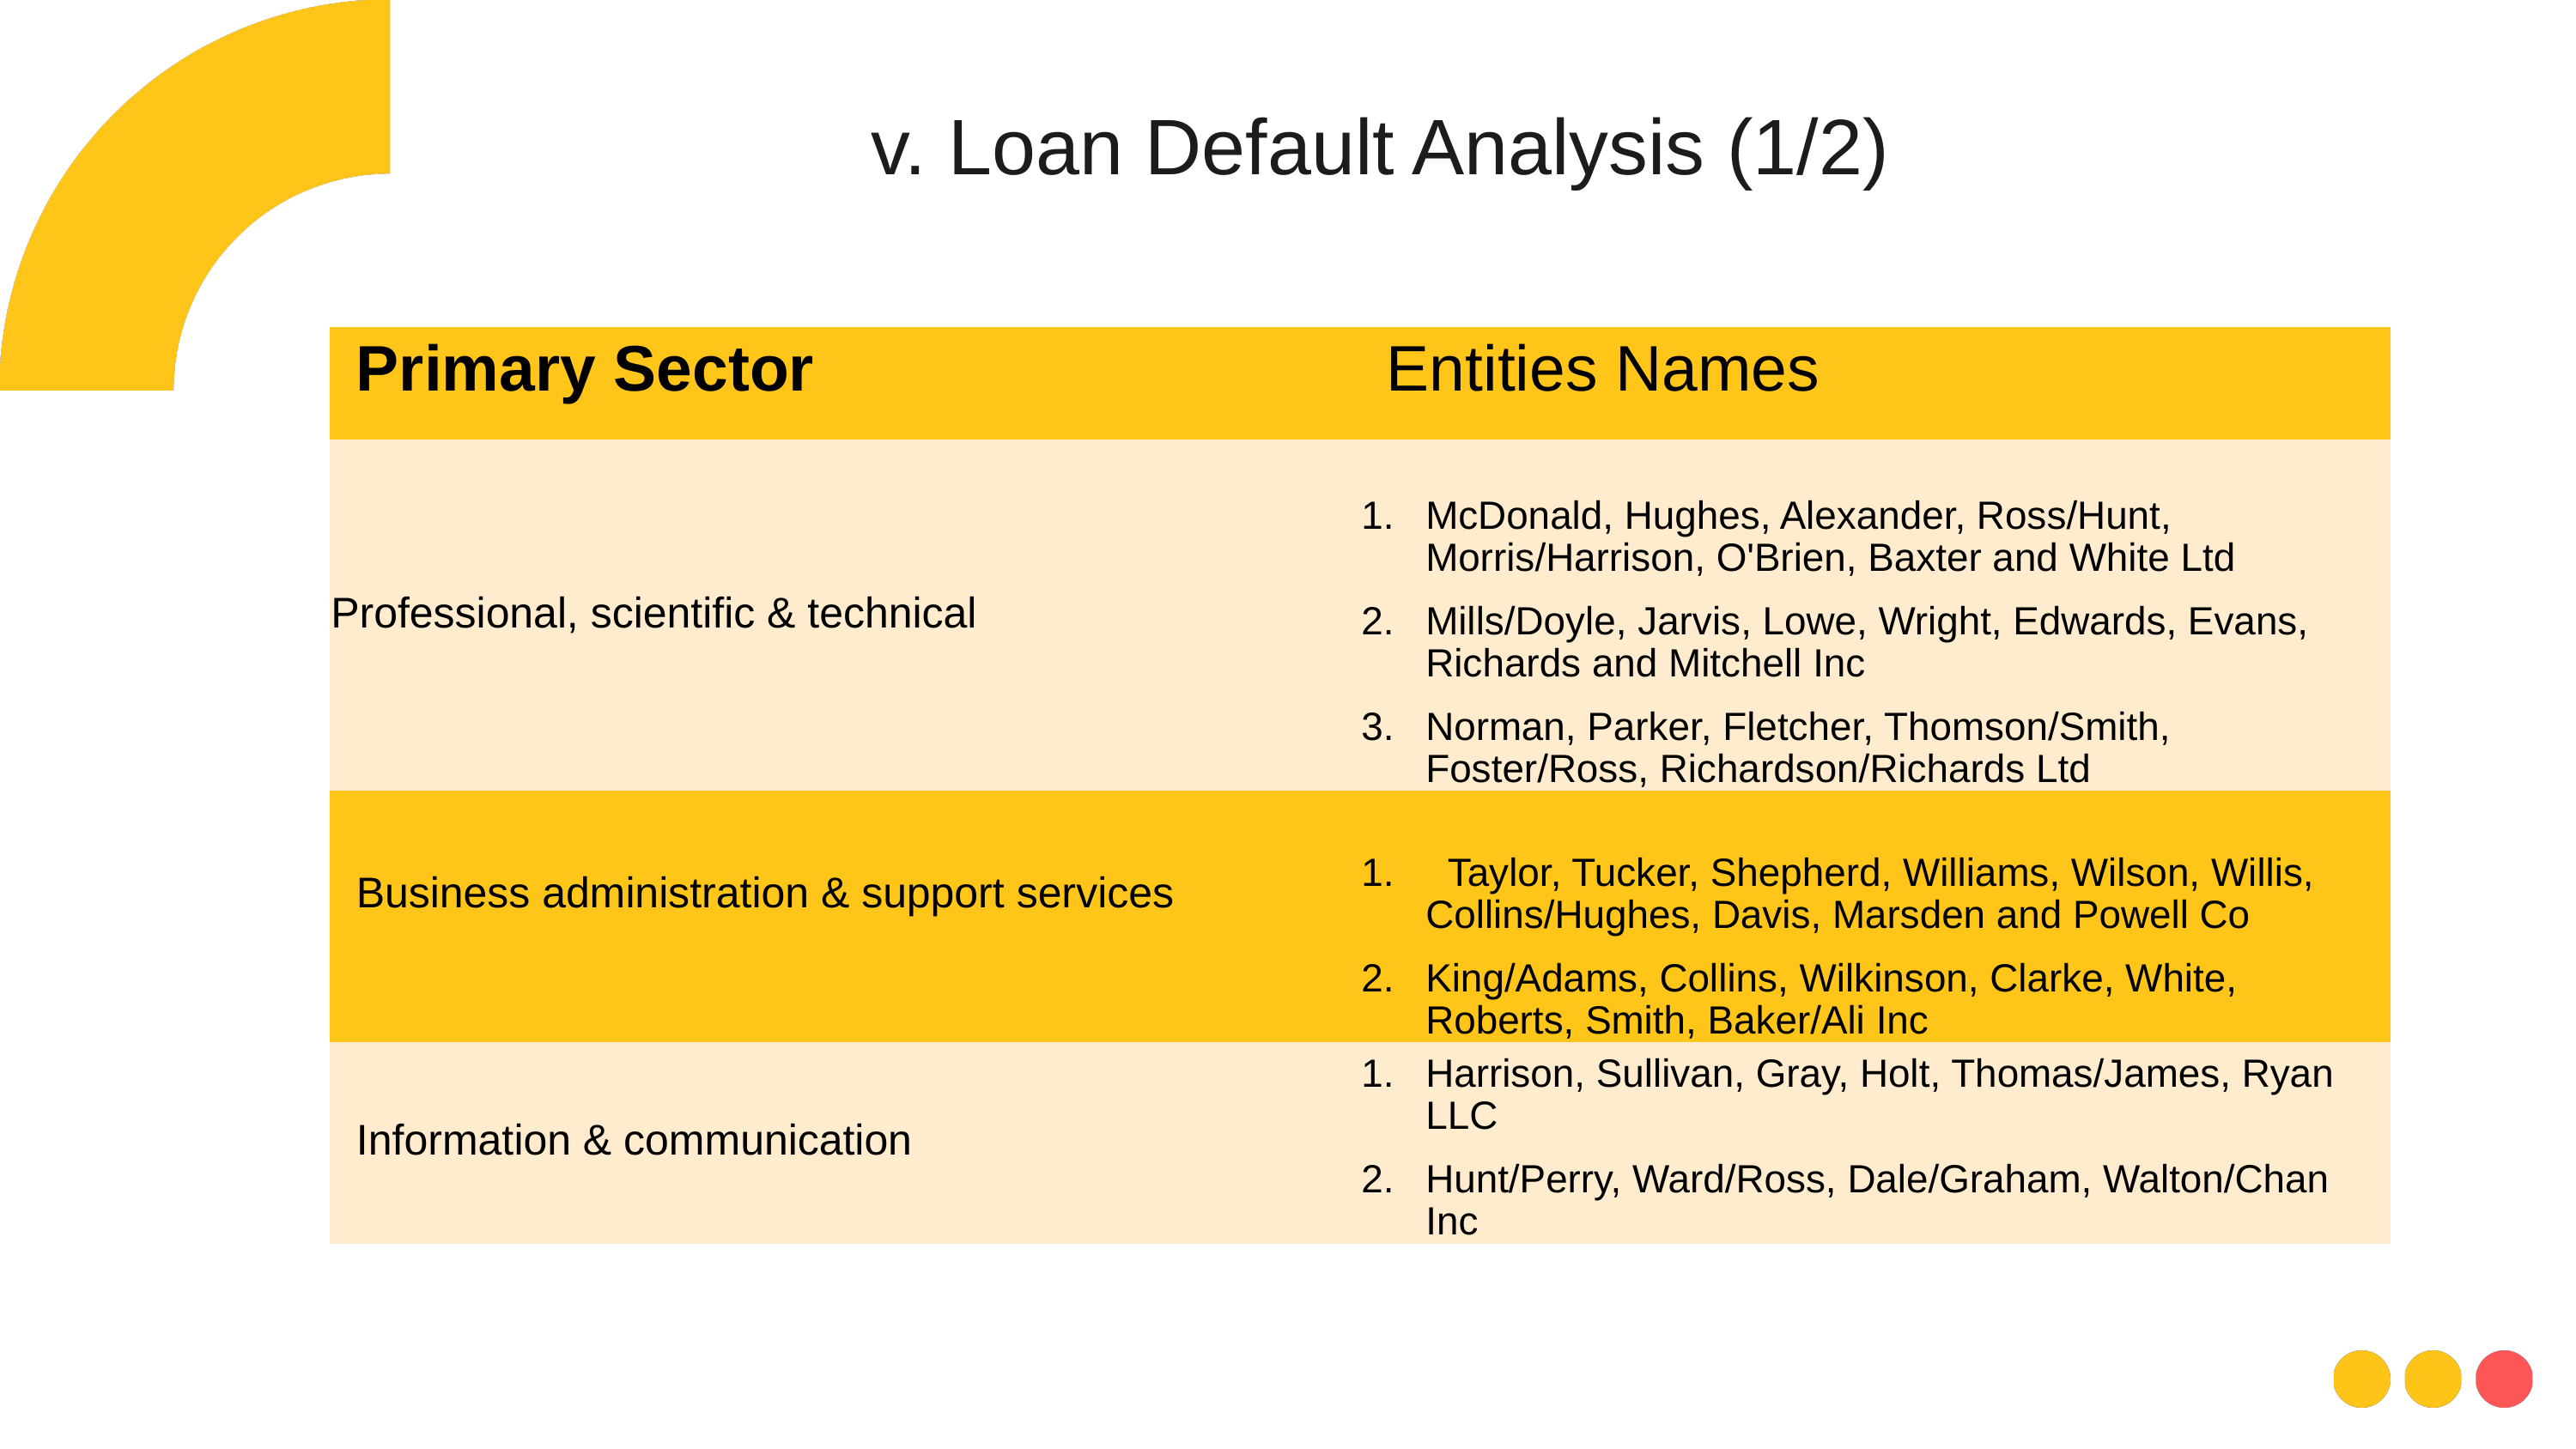

v. Loan Default Analysis (1/2)

| Primary Sector | Entities Names |
| --- | --- |
| Professional, scientific & technical | McDonald, Hughes, Alexander, Ross/Hunt, Morris/Harrison, O'Brien, Baxter and White Ltd Mills/Doyle, Jarvis, Lowe, Wright, Edwards, Evans, Richards and Mitchell Inc Norman, Parker, Fletcher, Thomson/Smith, Foster/Ross, Richardson/Richards Ltd |
| Business administration & support services | Taylor, Tucker, Shepherd, Williams, Wilson, Willis, Collins/Hughes, Davis, Marsden and Powell Co King/Adams, Collins, Wilkinson, Clarke, White, Roberts, Smith, Baker/Ali Inc |
| Information & communication | Harrison, Sullivan, Gray, Holt, Thomas/James, Ryan LLC Hunt/Perry, Ward/Ross, Dale/Graham, Walton/Chan Inc |